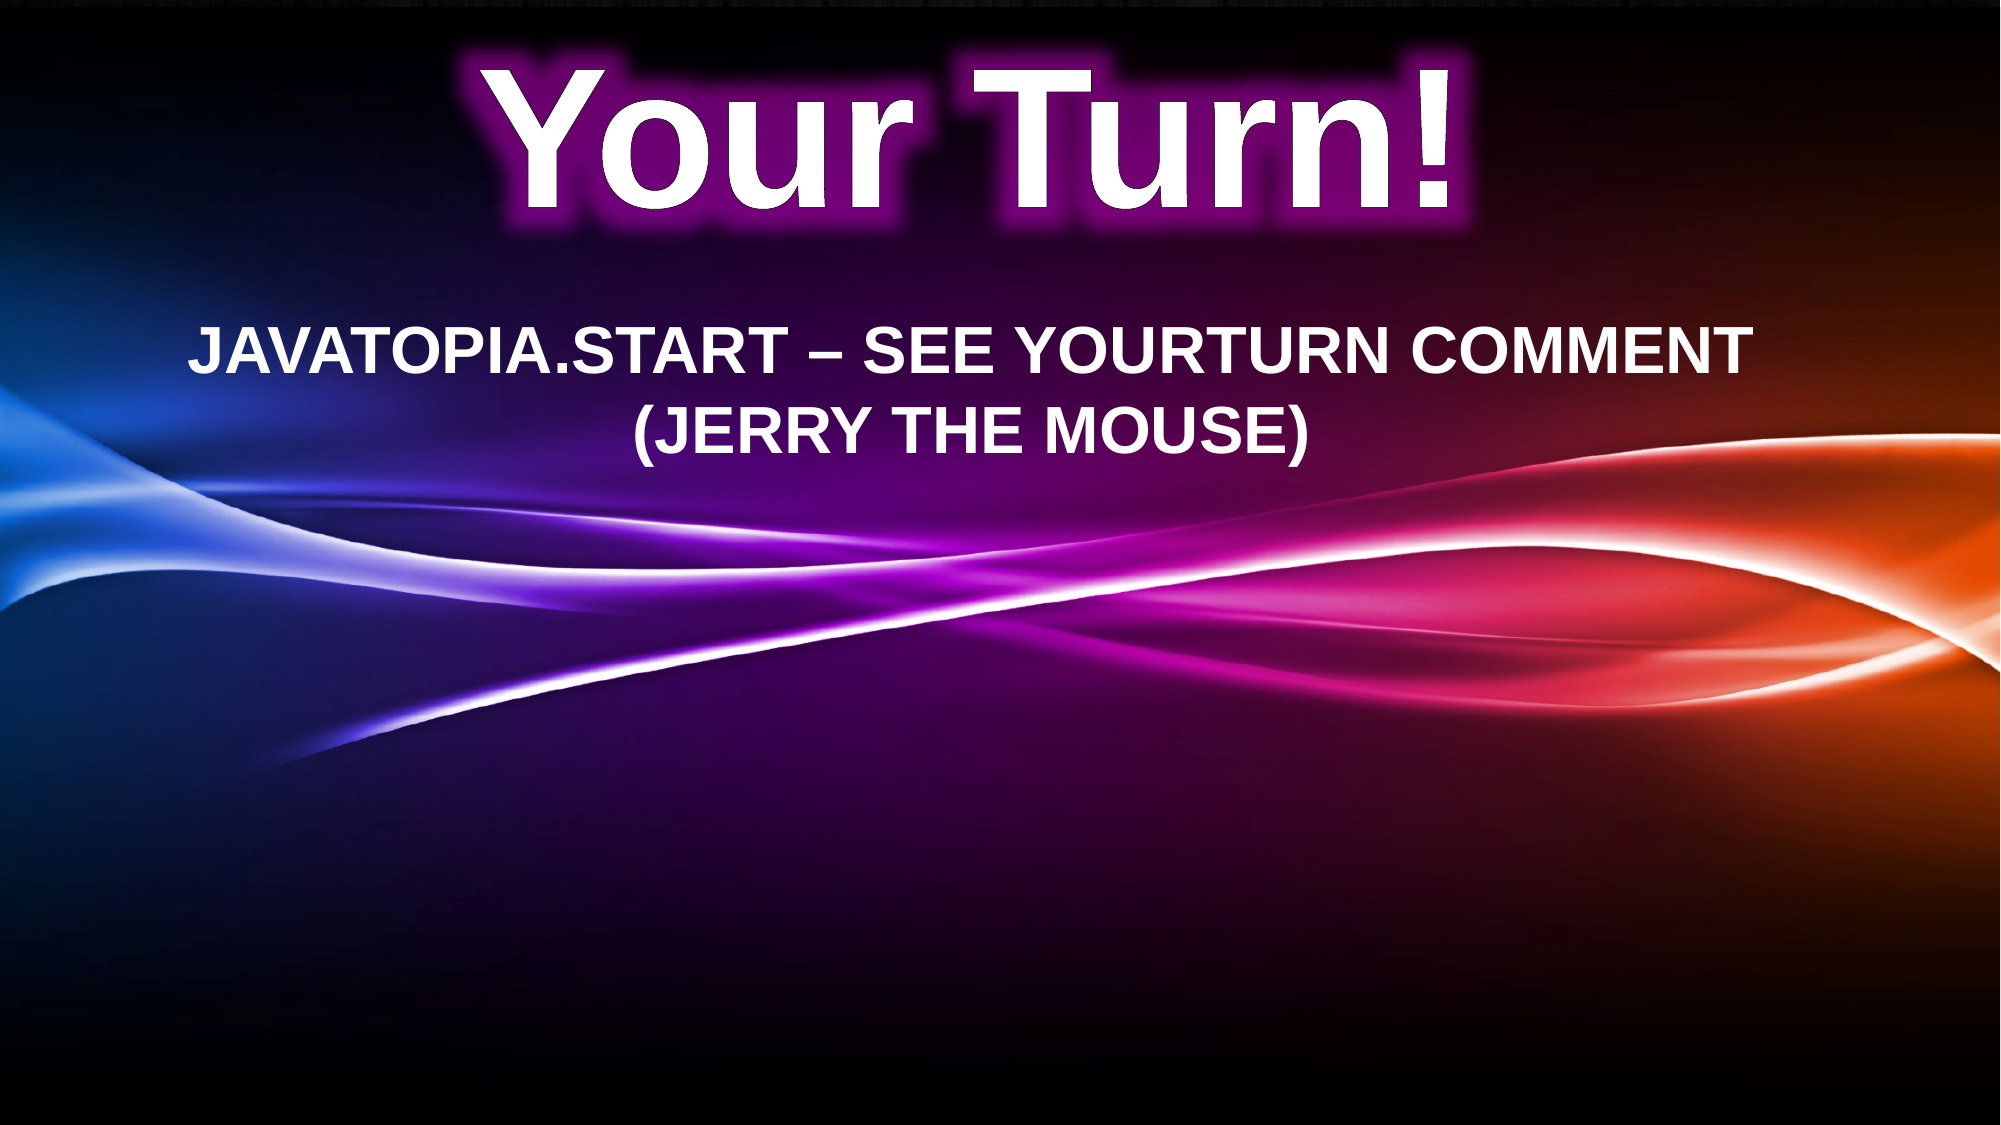

# javatopia.Start – see yourturn comment (Jerry the mouse)